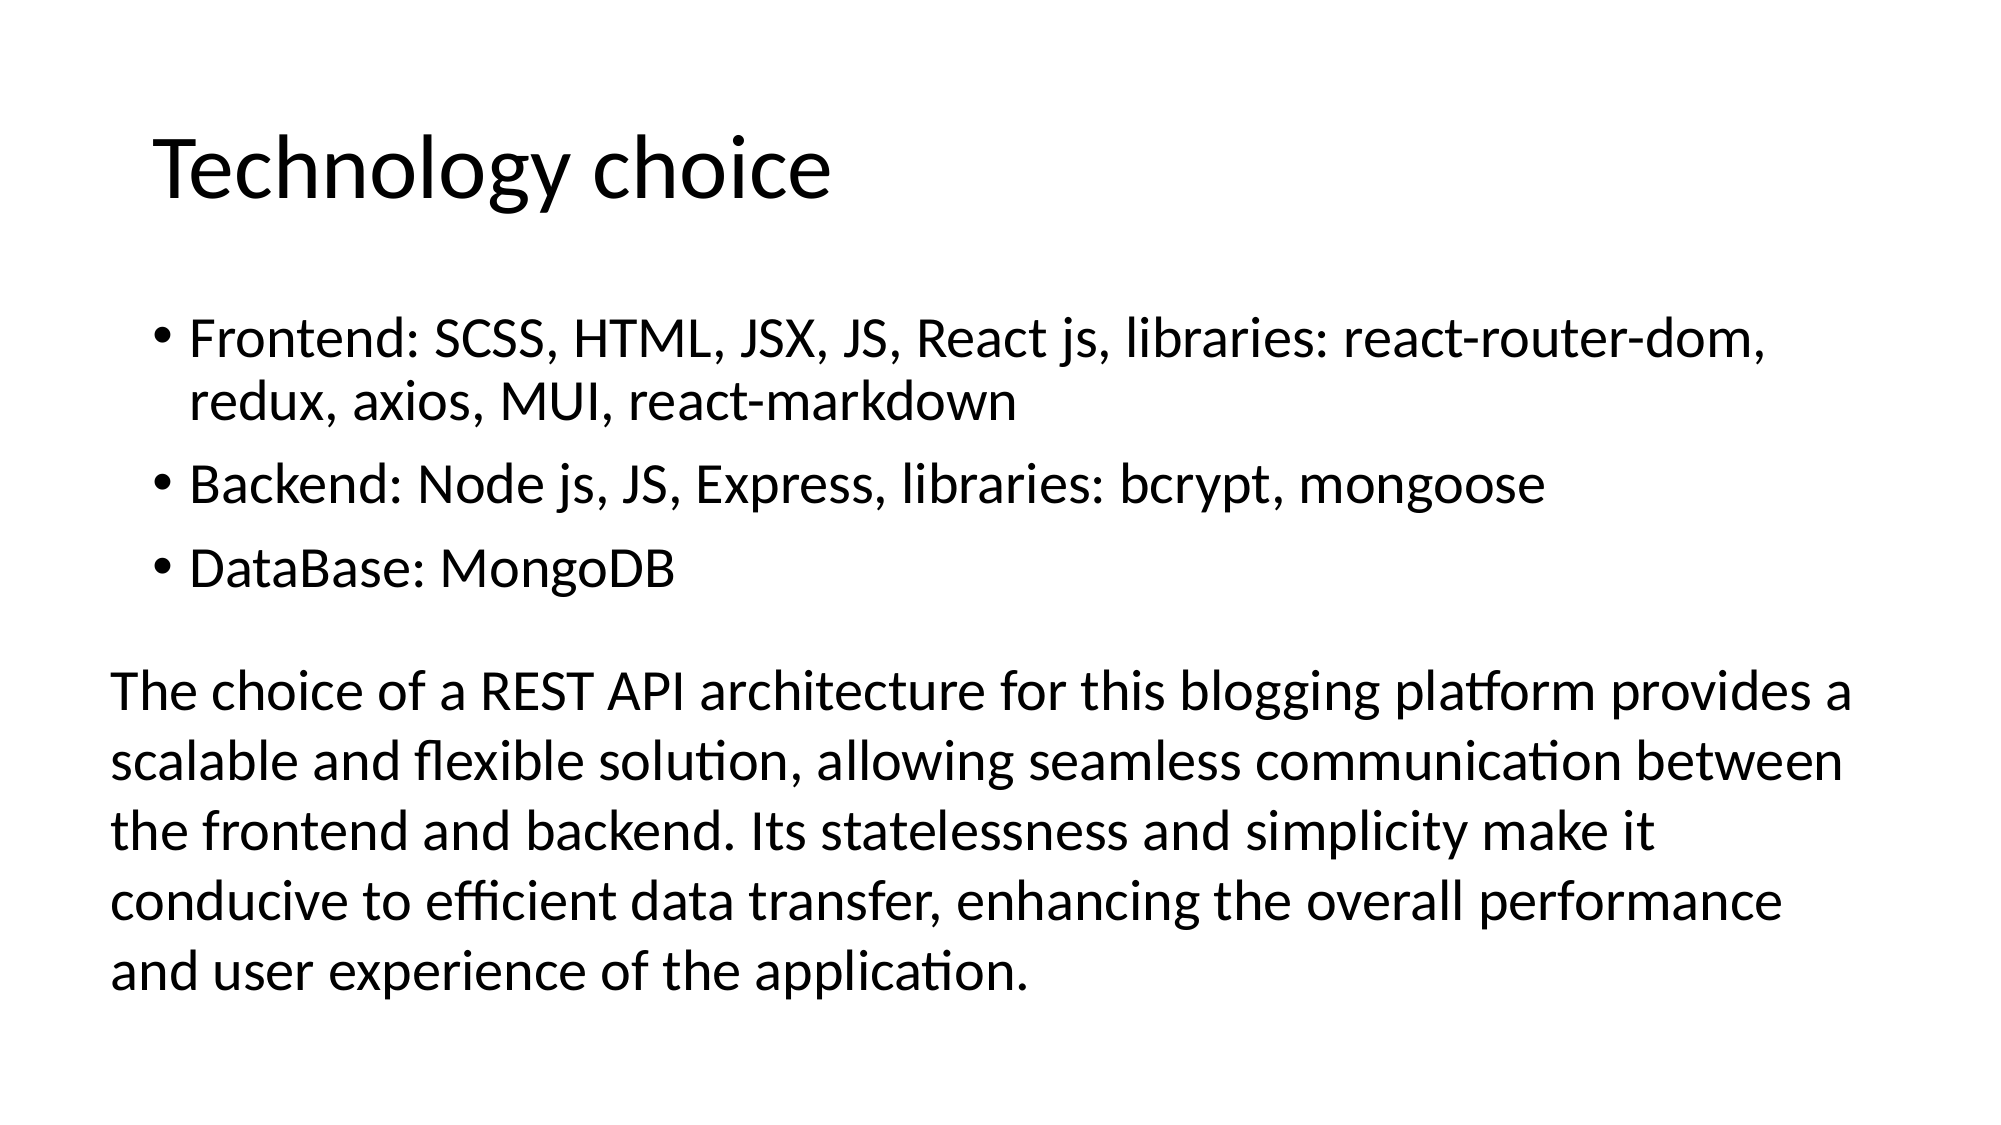

# Technology choice
Frontend: SCSS, HTML, JSX, JS, React js, libraries: react-router-dom, redux, axios, MUI, react-markdown
Backend: Node js, JS, Express, libraries: bcrypt, mongoose
DataBase: MongoDB
The choice of a REST API architecture for this blogging platform provides a scalable and flexible solution, allowing seamless communication between the frontend and backend. Its statelessness and simplicity make it conducive to efficient data transfer, enhancing the overall performance and user experience of the application.